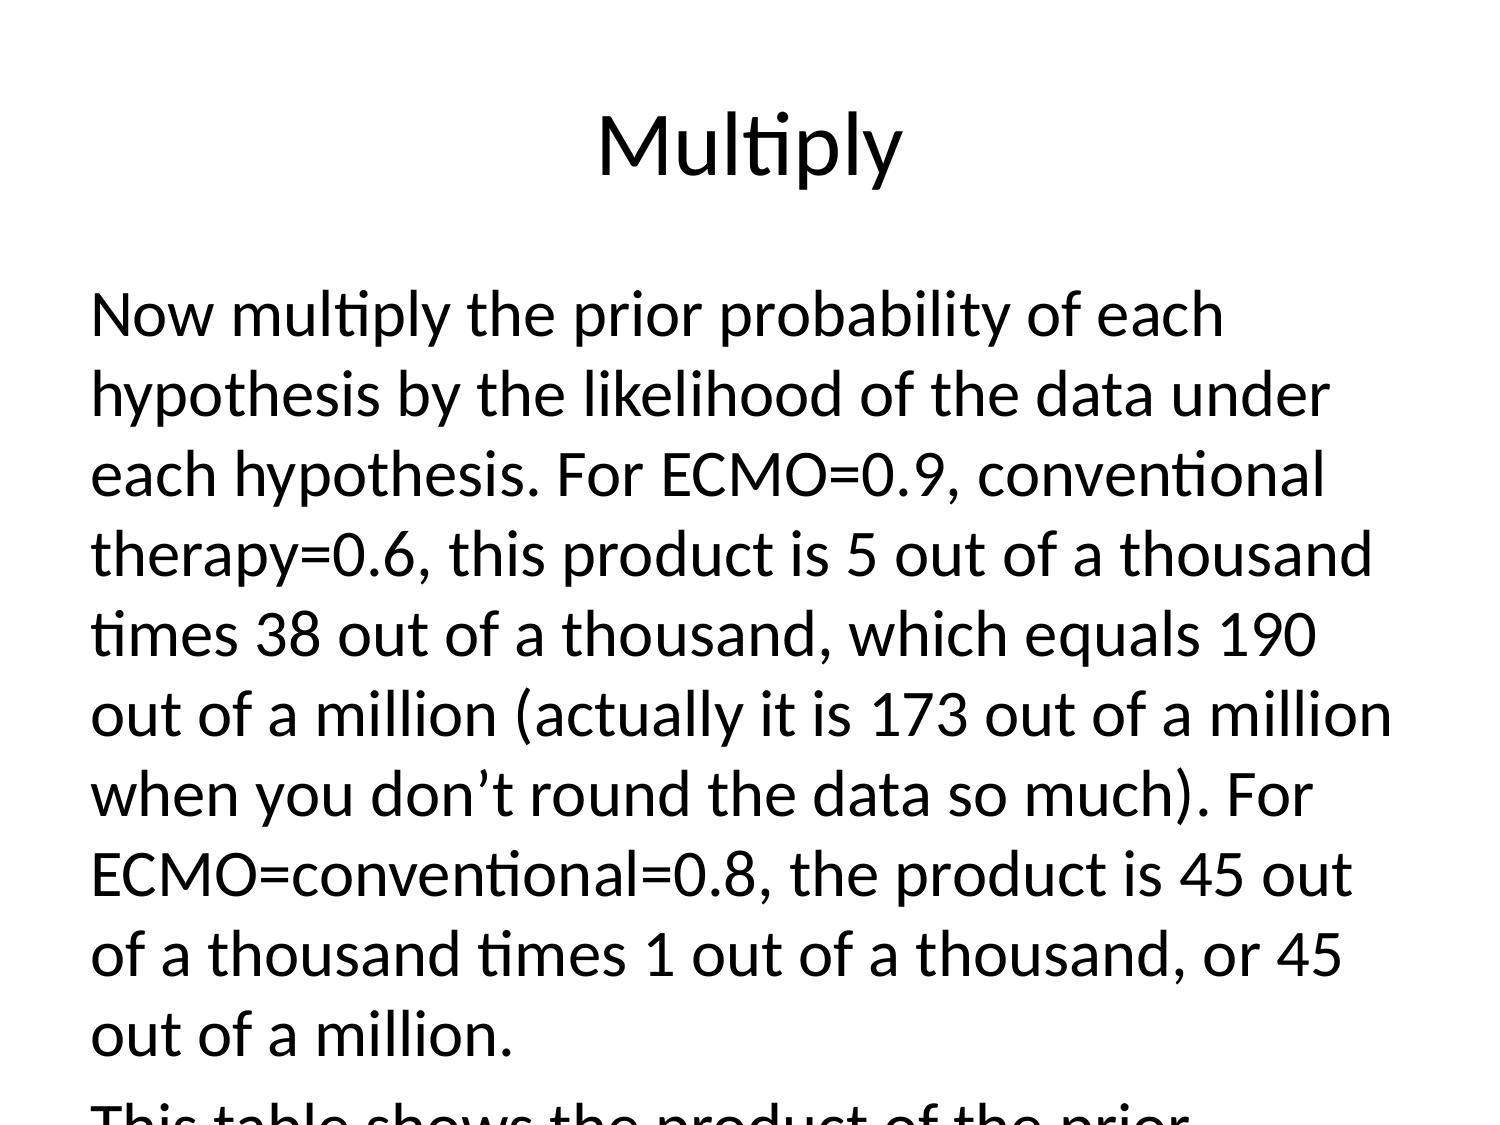

# Multiply
Now multiply the prior probability of each hypothesis by the likelihood of the data under each hypothesis. For ECMO=0.9, conventional therapy=0.6, this product is 5 out of a thousand times 38 out of a thousand, which equals 190 out of a million (actually it is 173 out of a million when you don’t round the data so much). For ECMO=conventional=0.8, the product is 45 out of a thousand times 1 out of a thousand, or 45 out of a million.
This table shows the product of the prior probabilities and the likelihoods. We’re almost done, but there is one catch. These numbers do not add up to 1 (they add up to 794 out of a million), so we need to rescale them. We divide by P(E) which is defined in the wikipedia article as
P(E) = P(E|H1) P(H1) + P(E|H2) P(H2) + …
In the example shown here, this calculation is pretty easy: add up the 121 cells to get 794 out of a million and then divide each cell by that sum. For more complex setting, this calculation requires some calculus, which should put some fear and dread into most of you. It turns out that even experts in Calculus will find it impossible to get an answer for some data analysis settings, so often Bayesian data analysis requires computer simulations at this point.